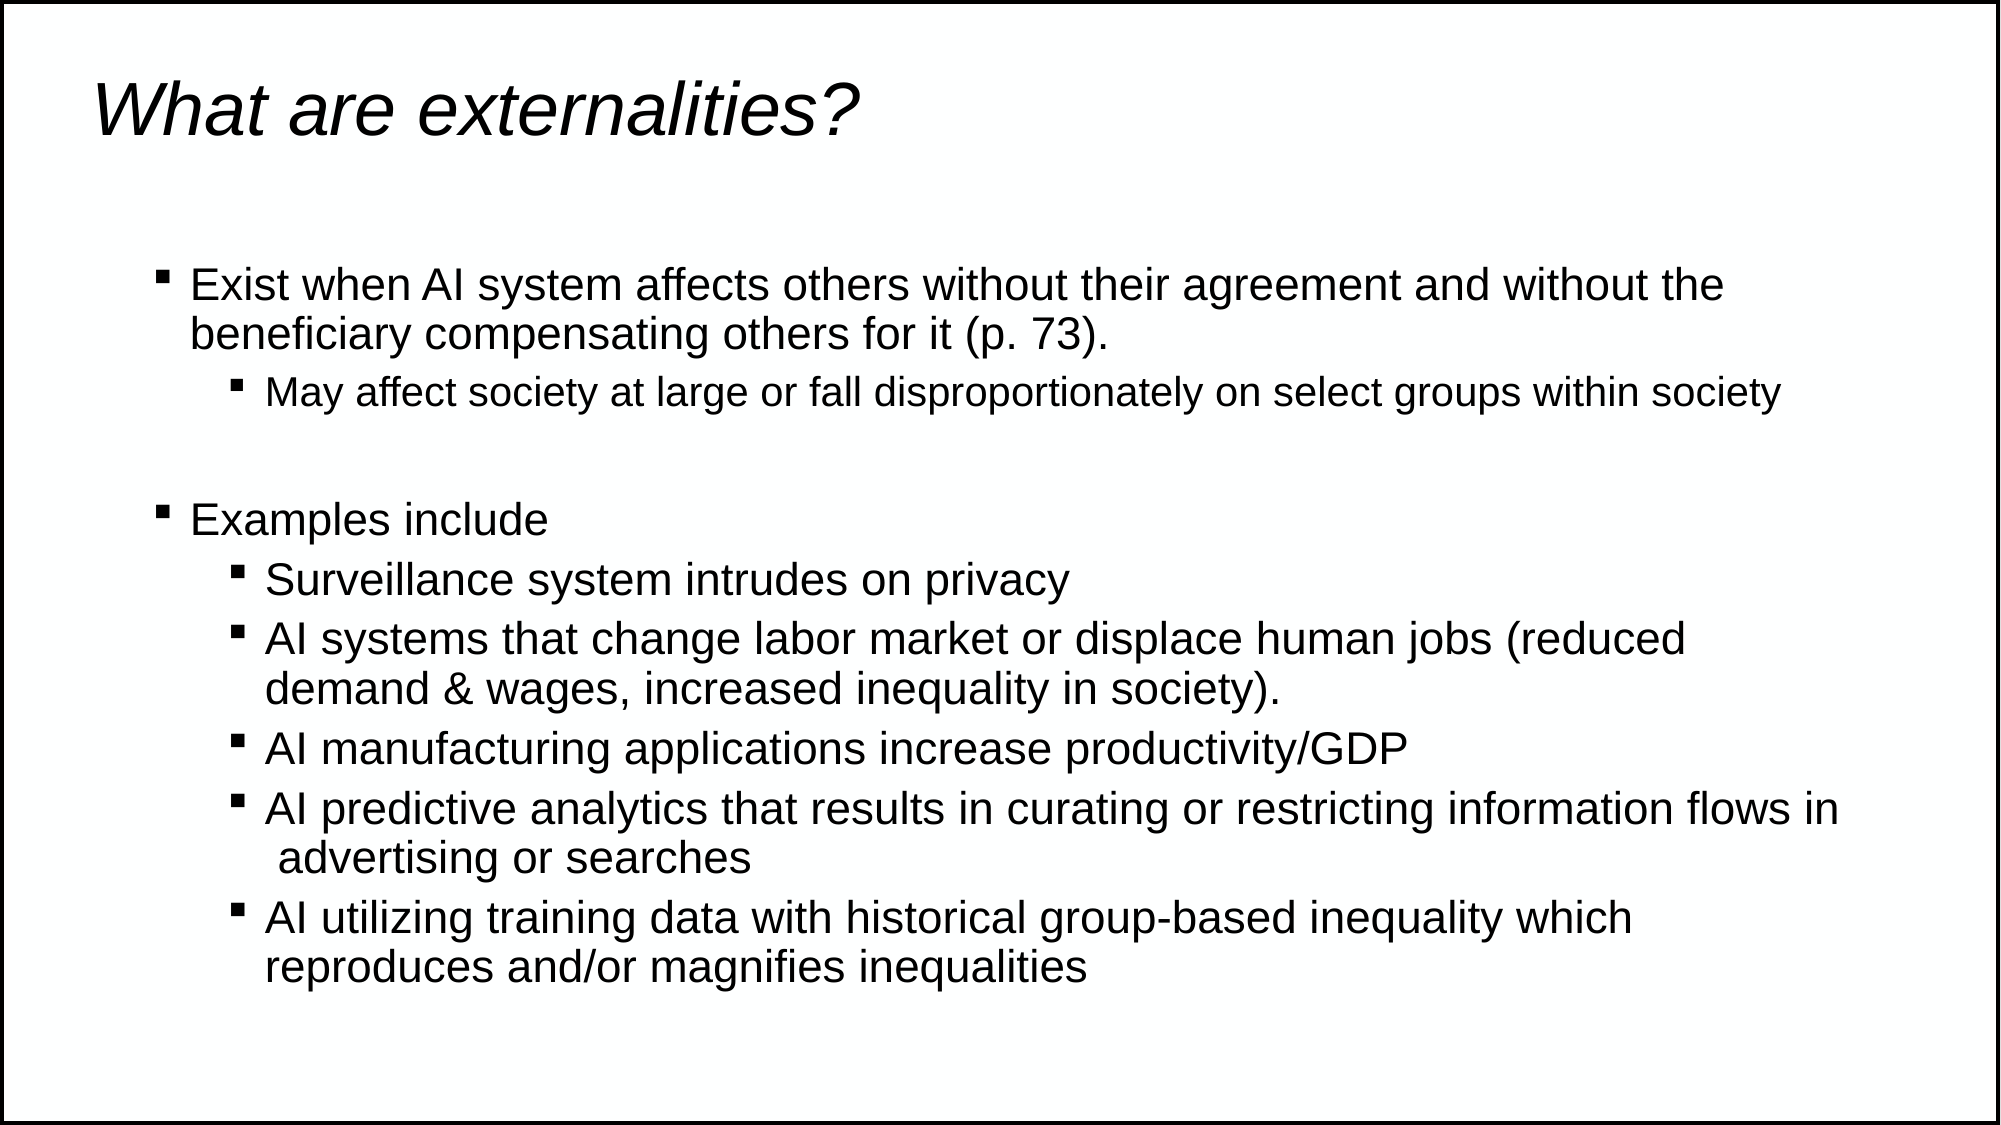

# What are externalities?
Exist when AI system affects others without their agreement and without the beneficiary compensating others for it (p. 73).
May affect society at large or fall disproportionately on select groups within society

Examples include
Surveillance system intrudes on privacy
AI systems that change labor market or displace human jobs (reduced demand & wages, increased inequality in society).
AI manufacturing applications increase productivity/GDP
AI predictive analytics that results in curating or restricting information flows in  advertising or searches
AI utilizing training data with historical group-based inequality which reproduces and/or magnifies inequalities